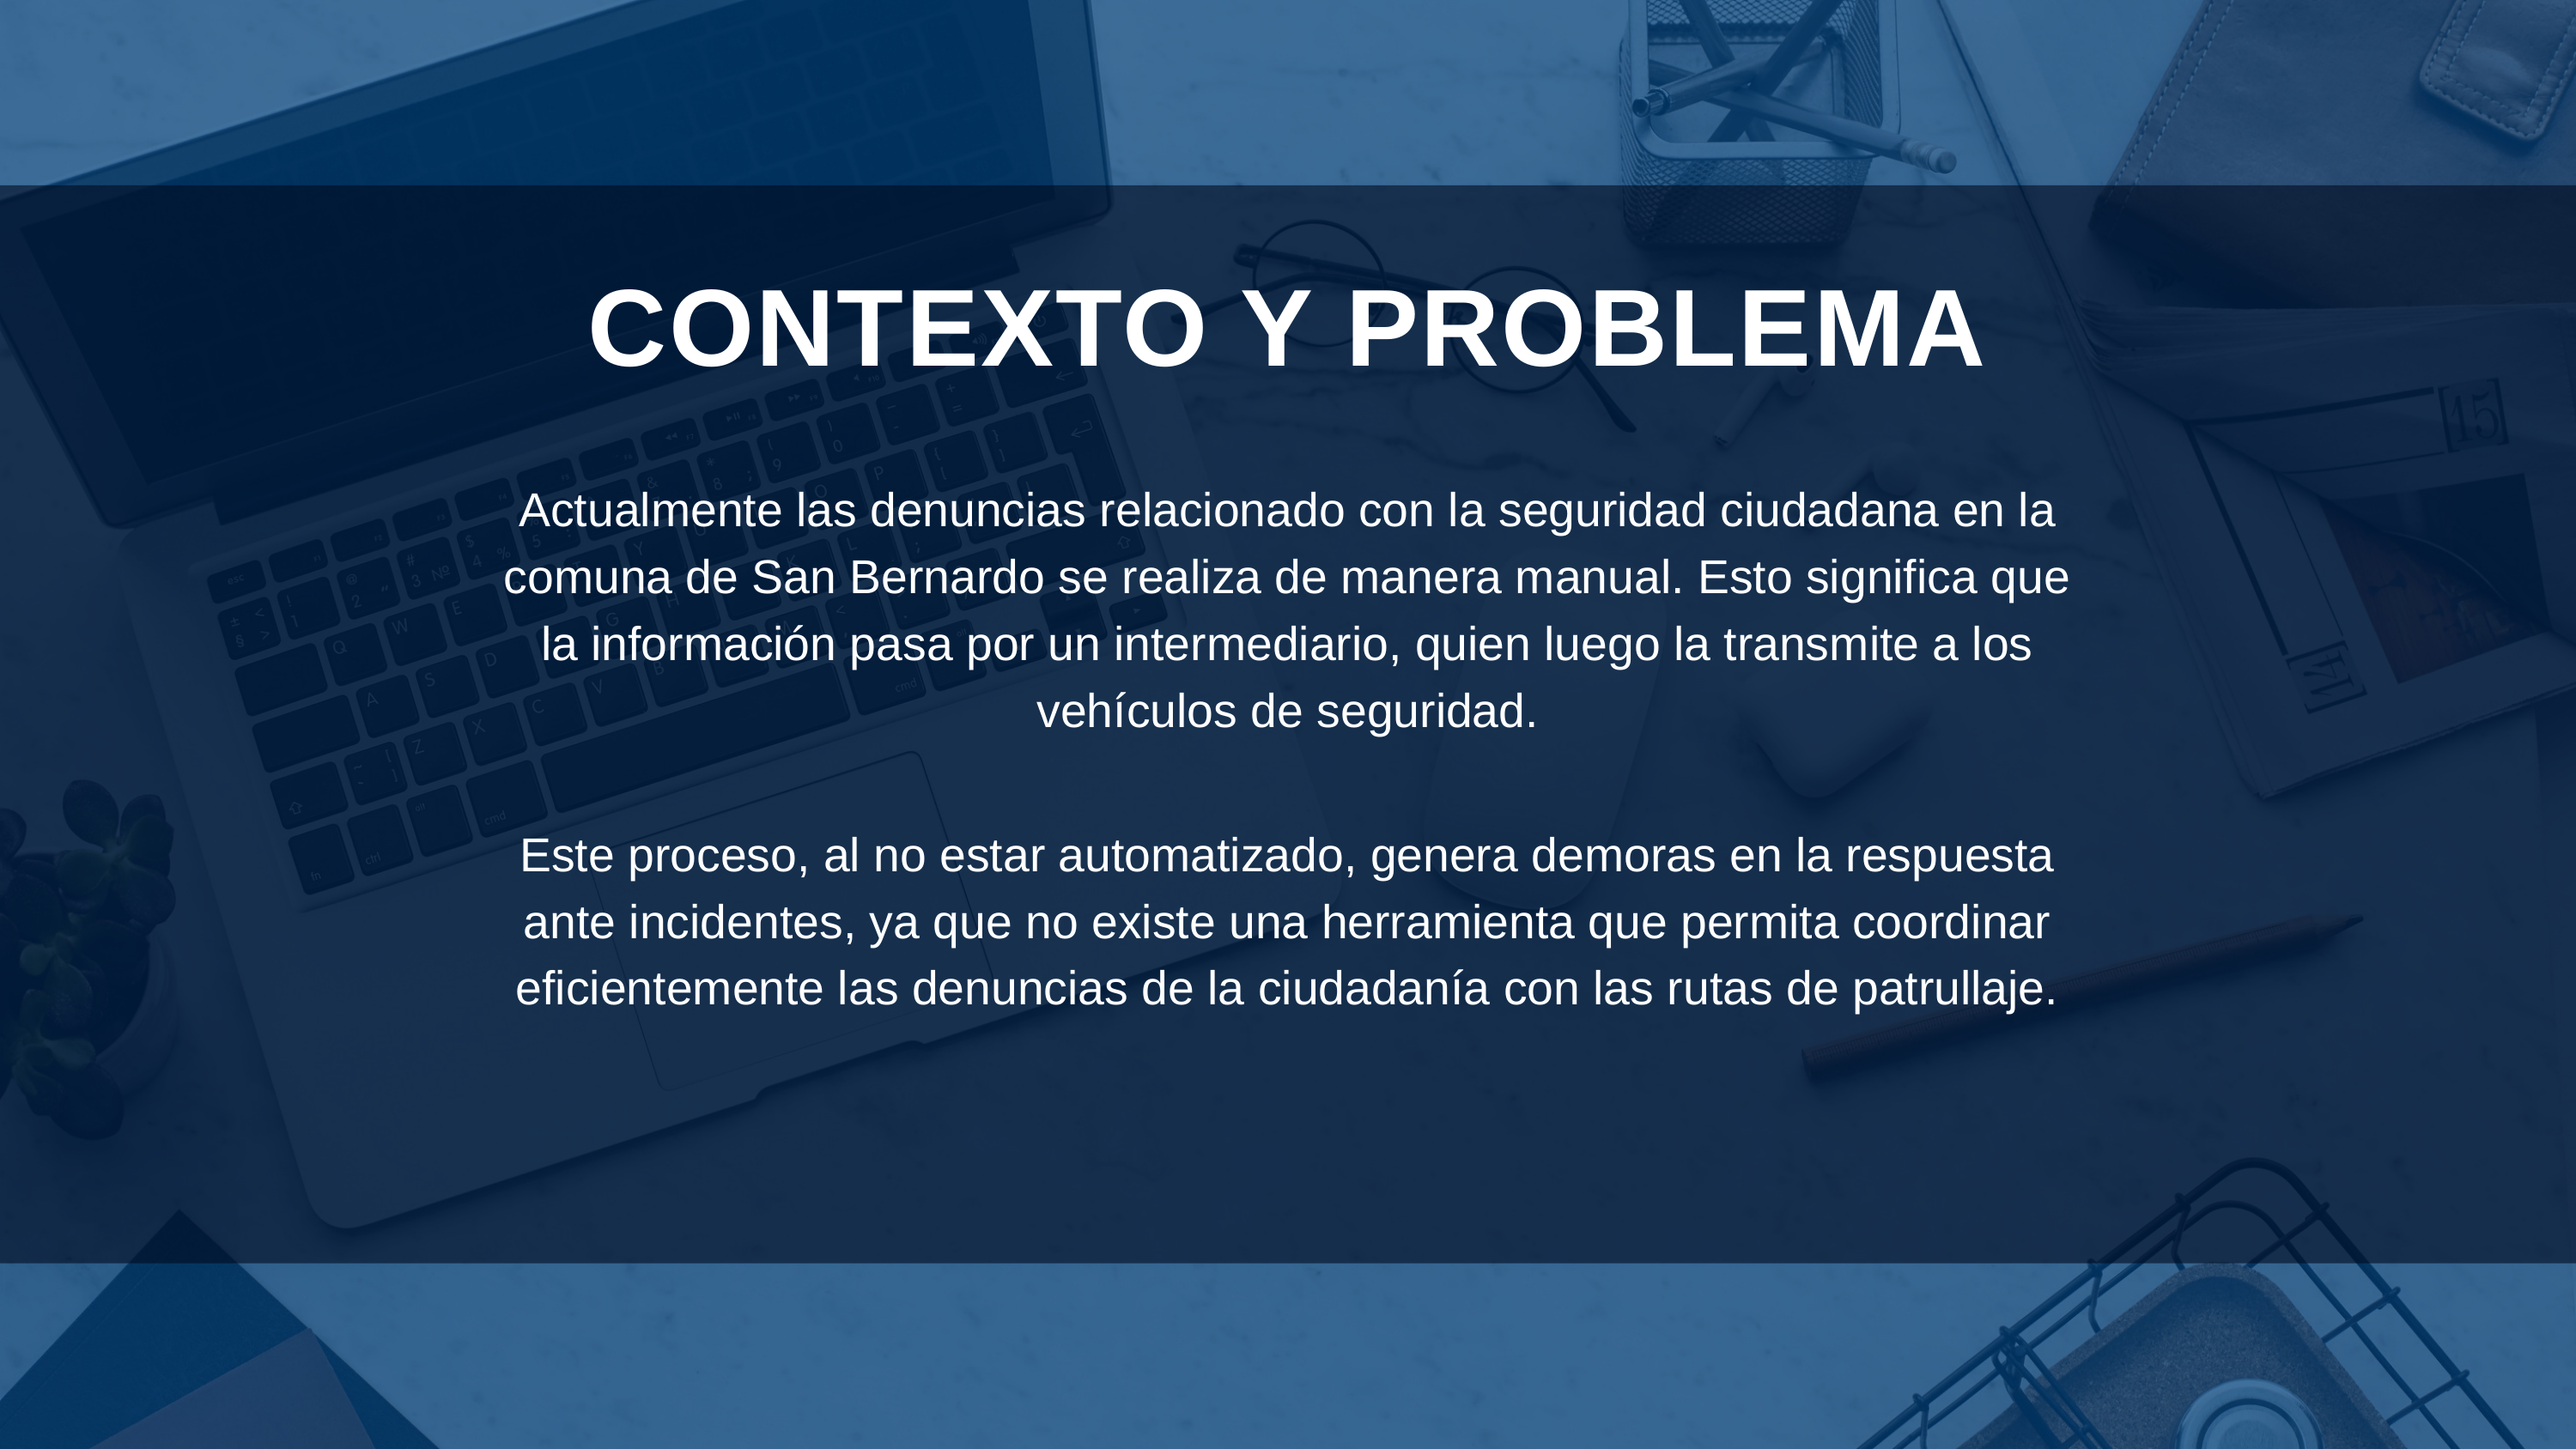

CONTEXTO Y PROBLEMA
Actualmente las denuncias relacionado con la seguridad ciudadana en la comuna de San Bernardo se realiza de manera manual. Esto significa que la información pasa por un intermediario, quien luego la transmite a los vehículos de seguridad.
Este proceso, al no estar automatizado, genera demoras en la respuesta ante incidentes, ya que no existe una herramienta que permita coordinar eficientemente las denuncias de la ciudadanía con las rutas de patrullaje.